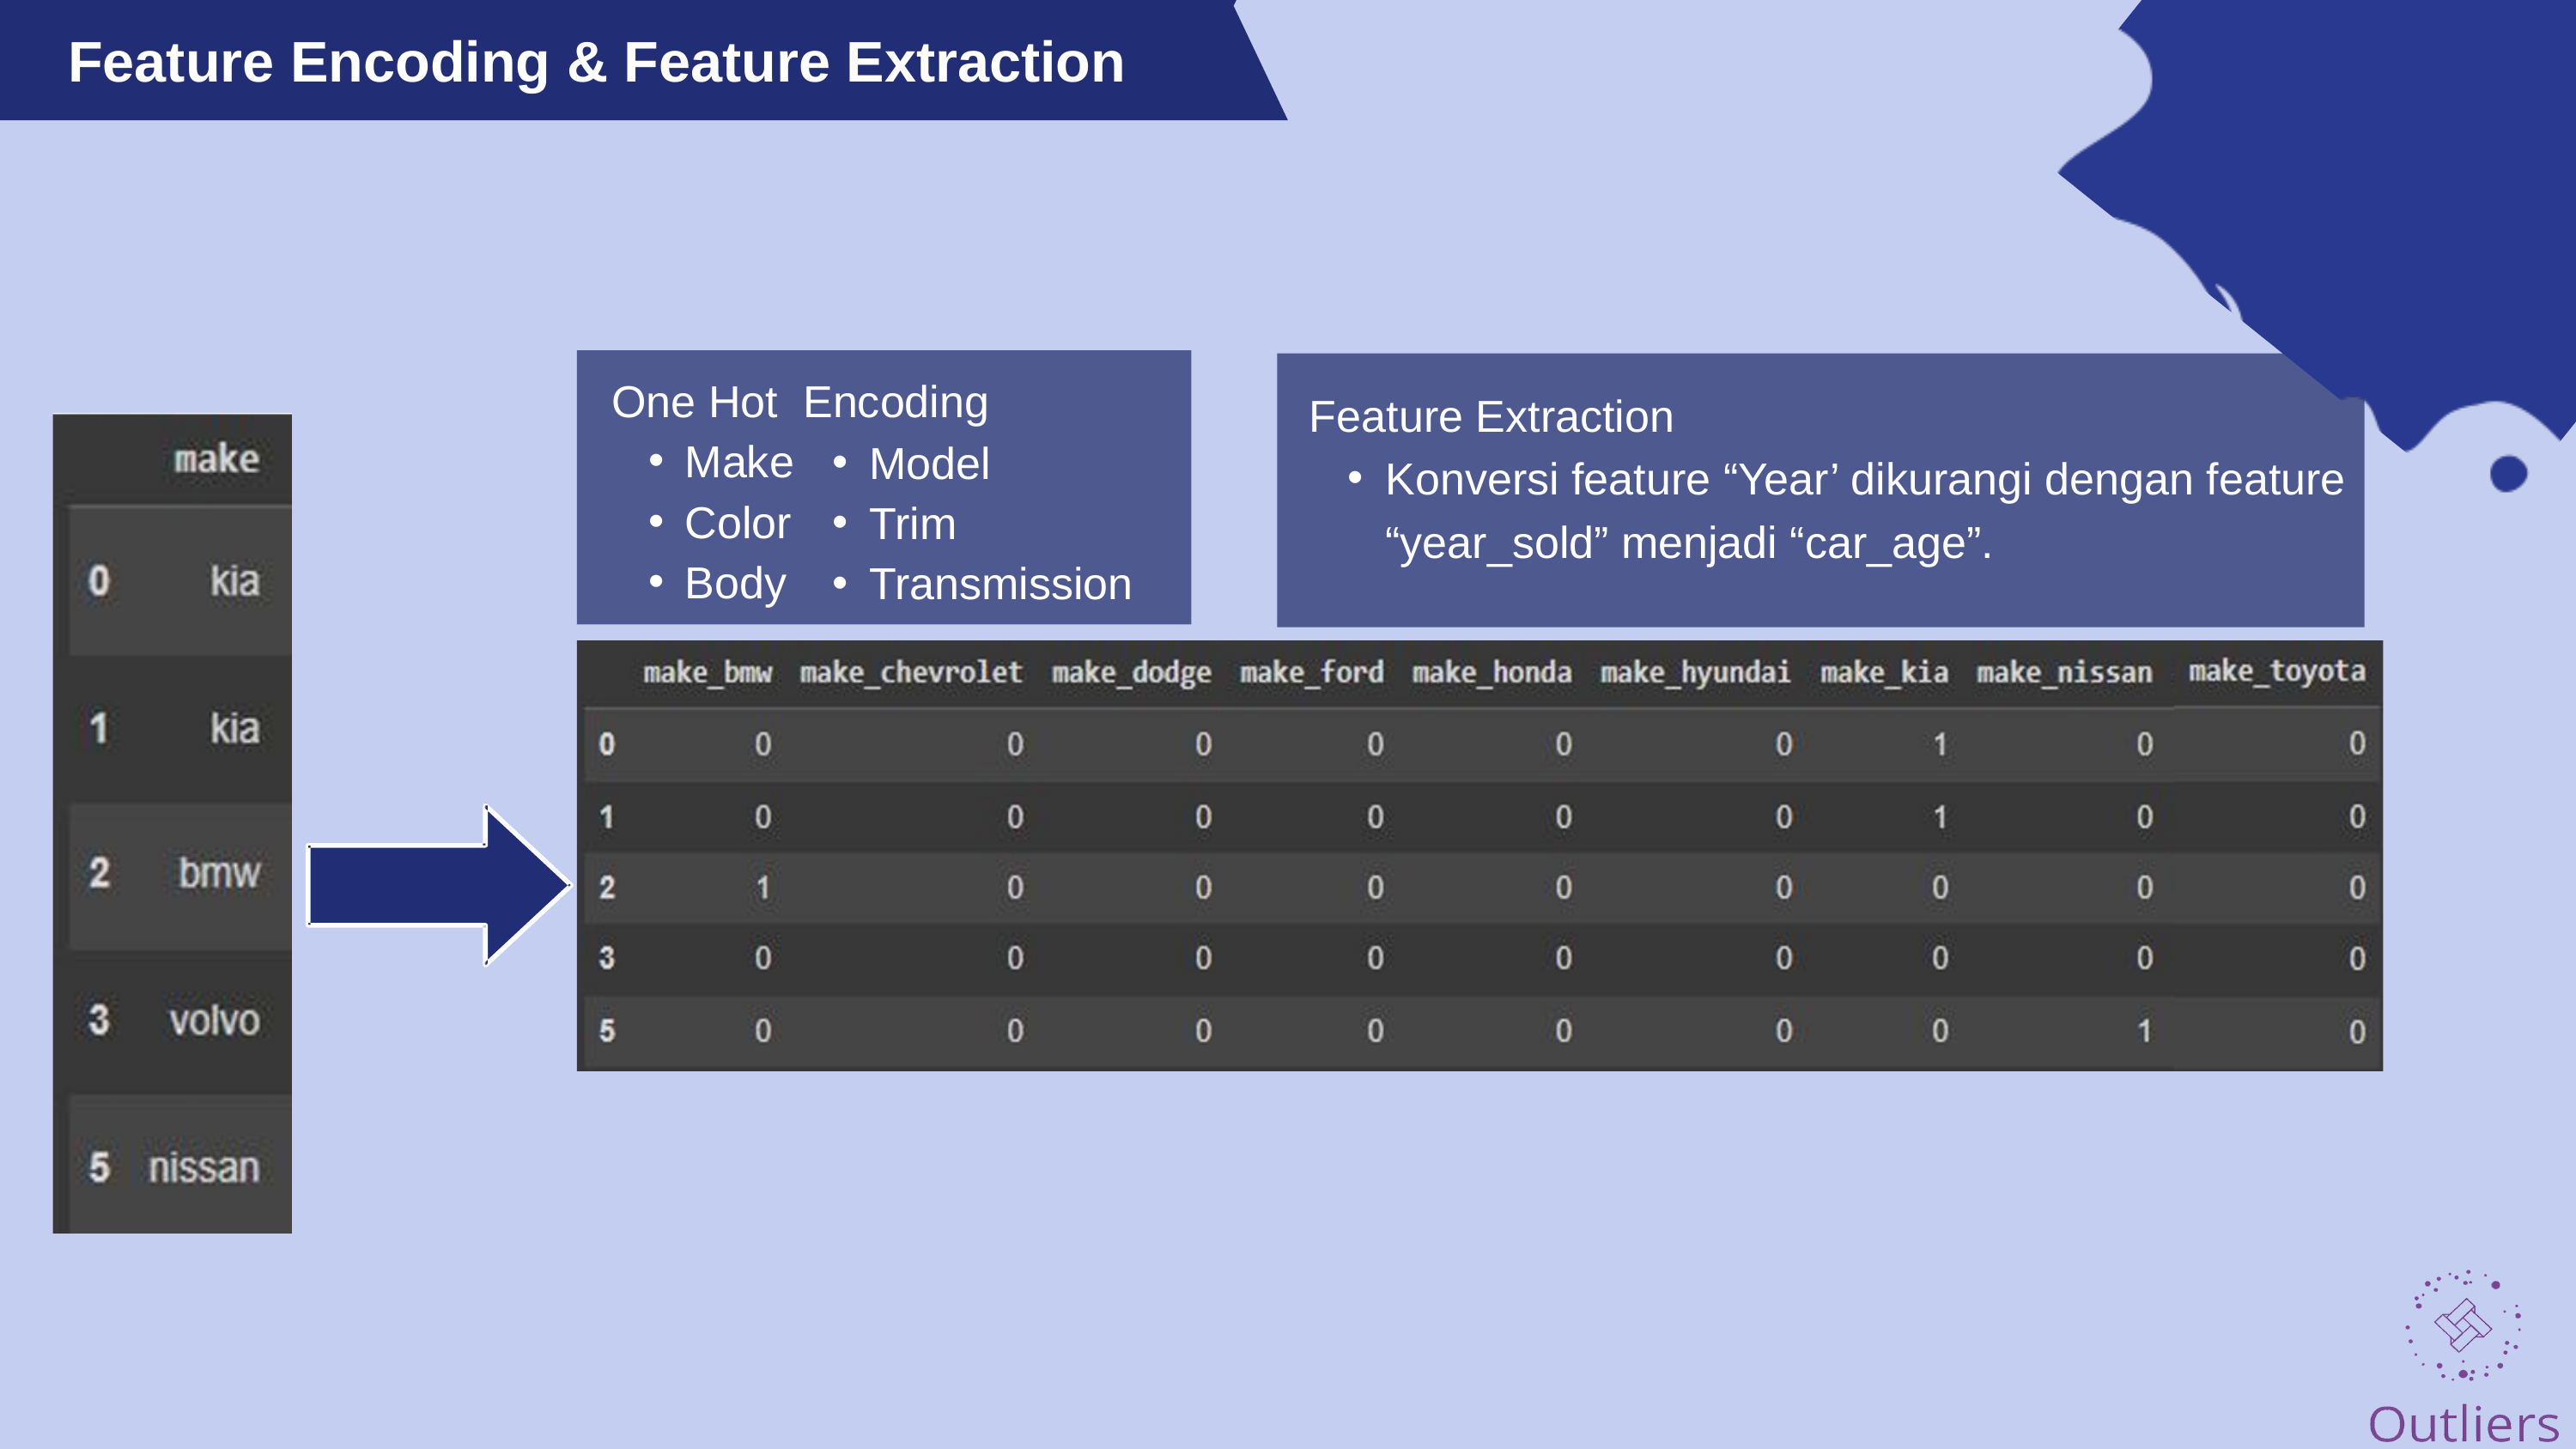

Feature Encoding & Feature Extraction

One Hot  Encoding
Make
Color
Body
Model
Trim
Transmission
Feature Extraction
Konversi feature “Year’ dikurangi dengan feature “year_sold” menjadi “car_age”.